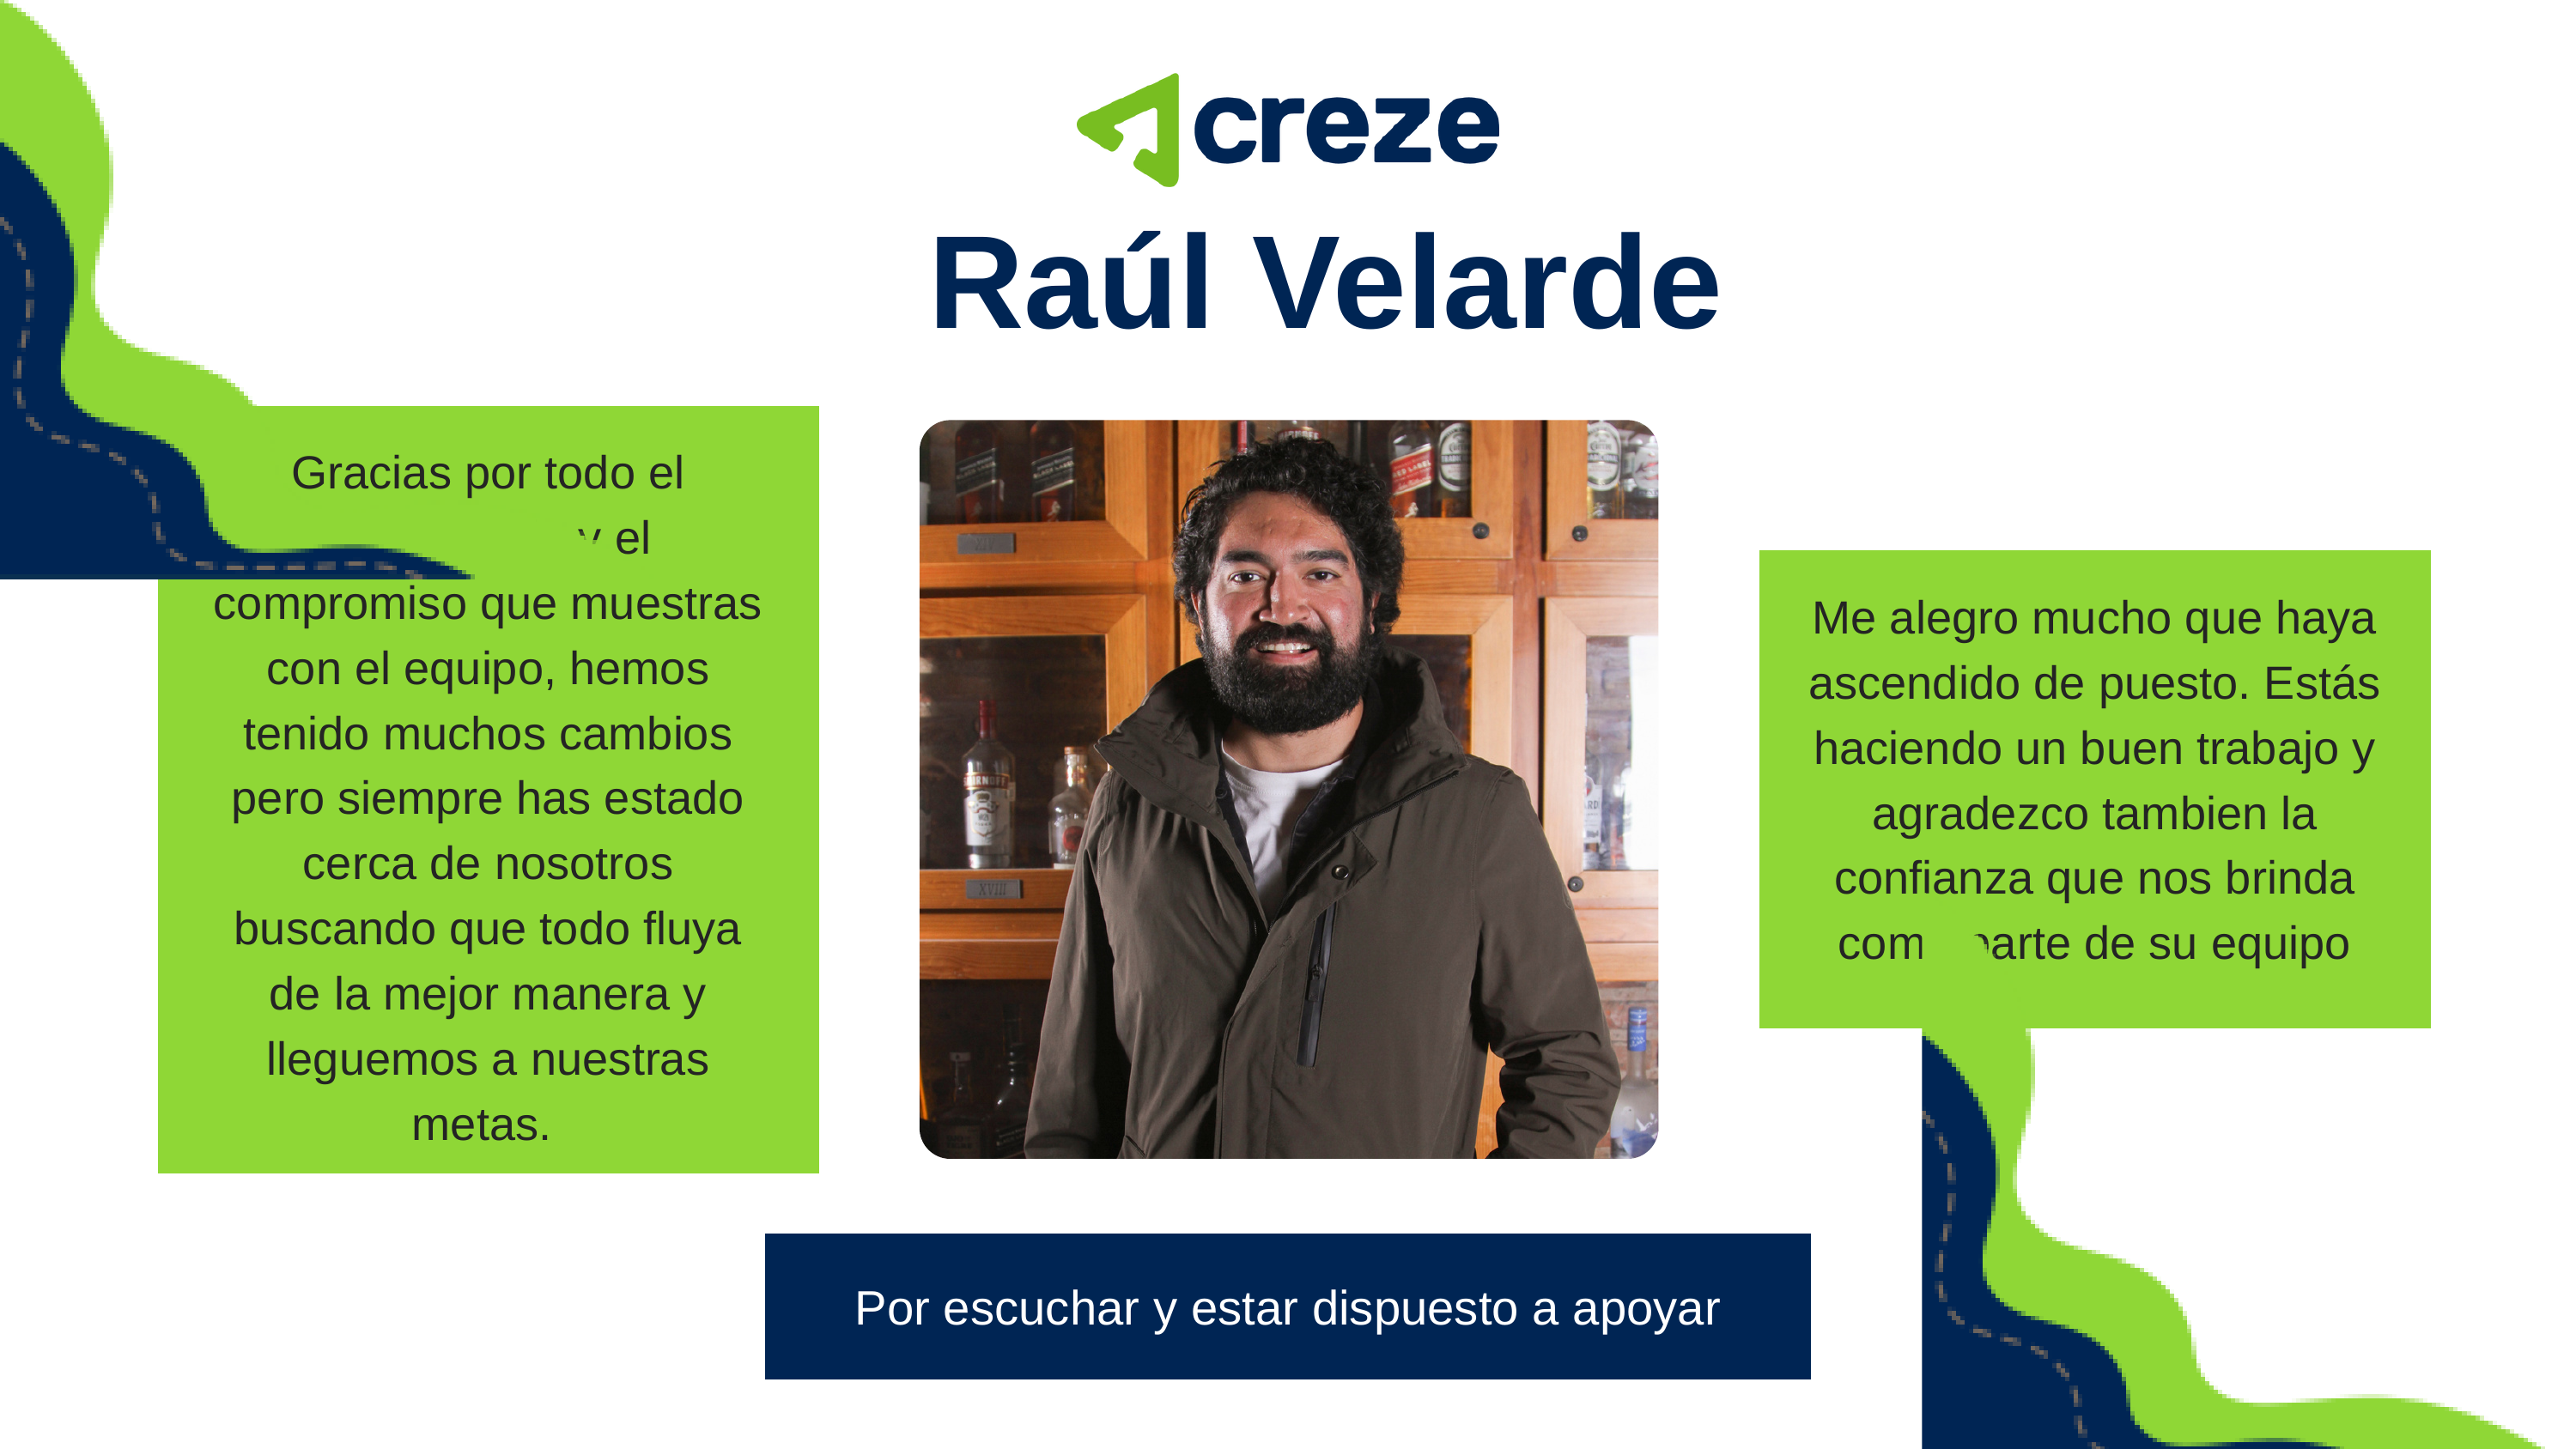

Raúl Velarde

Gracias por todo el aprendizaje y el compromiso que muestras con el equipo, hemos tenido muchos cambios pero siempre has estado cerca de nosotros buscando que todo fluya de la mejor manera y lleguemos a nuestras metas.

Me alegro mucho que haya ascendido de puesto. Estás haciendo un buen trabajo y agradezco tambien la confianza que nos brinda como parte de su equipo

Por escuchar y estar dispuesto a apoyar